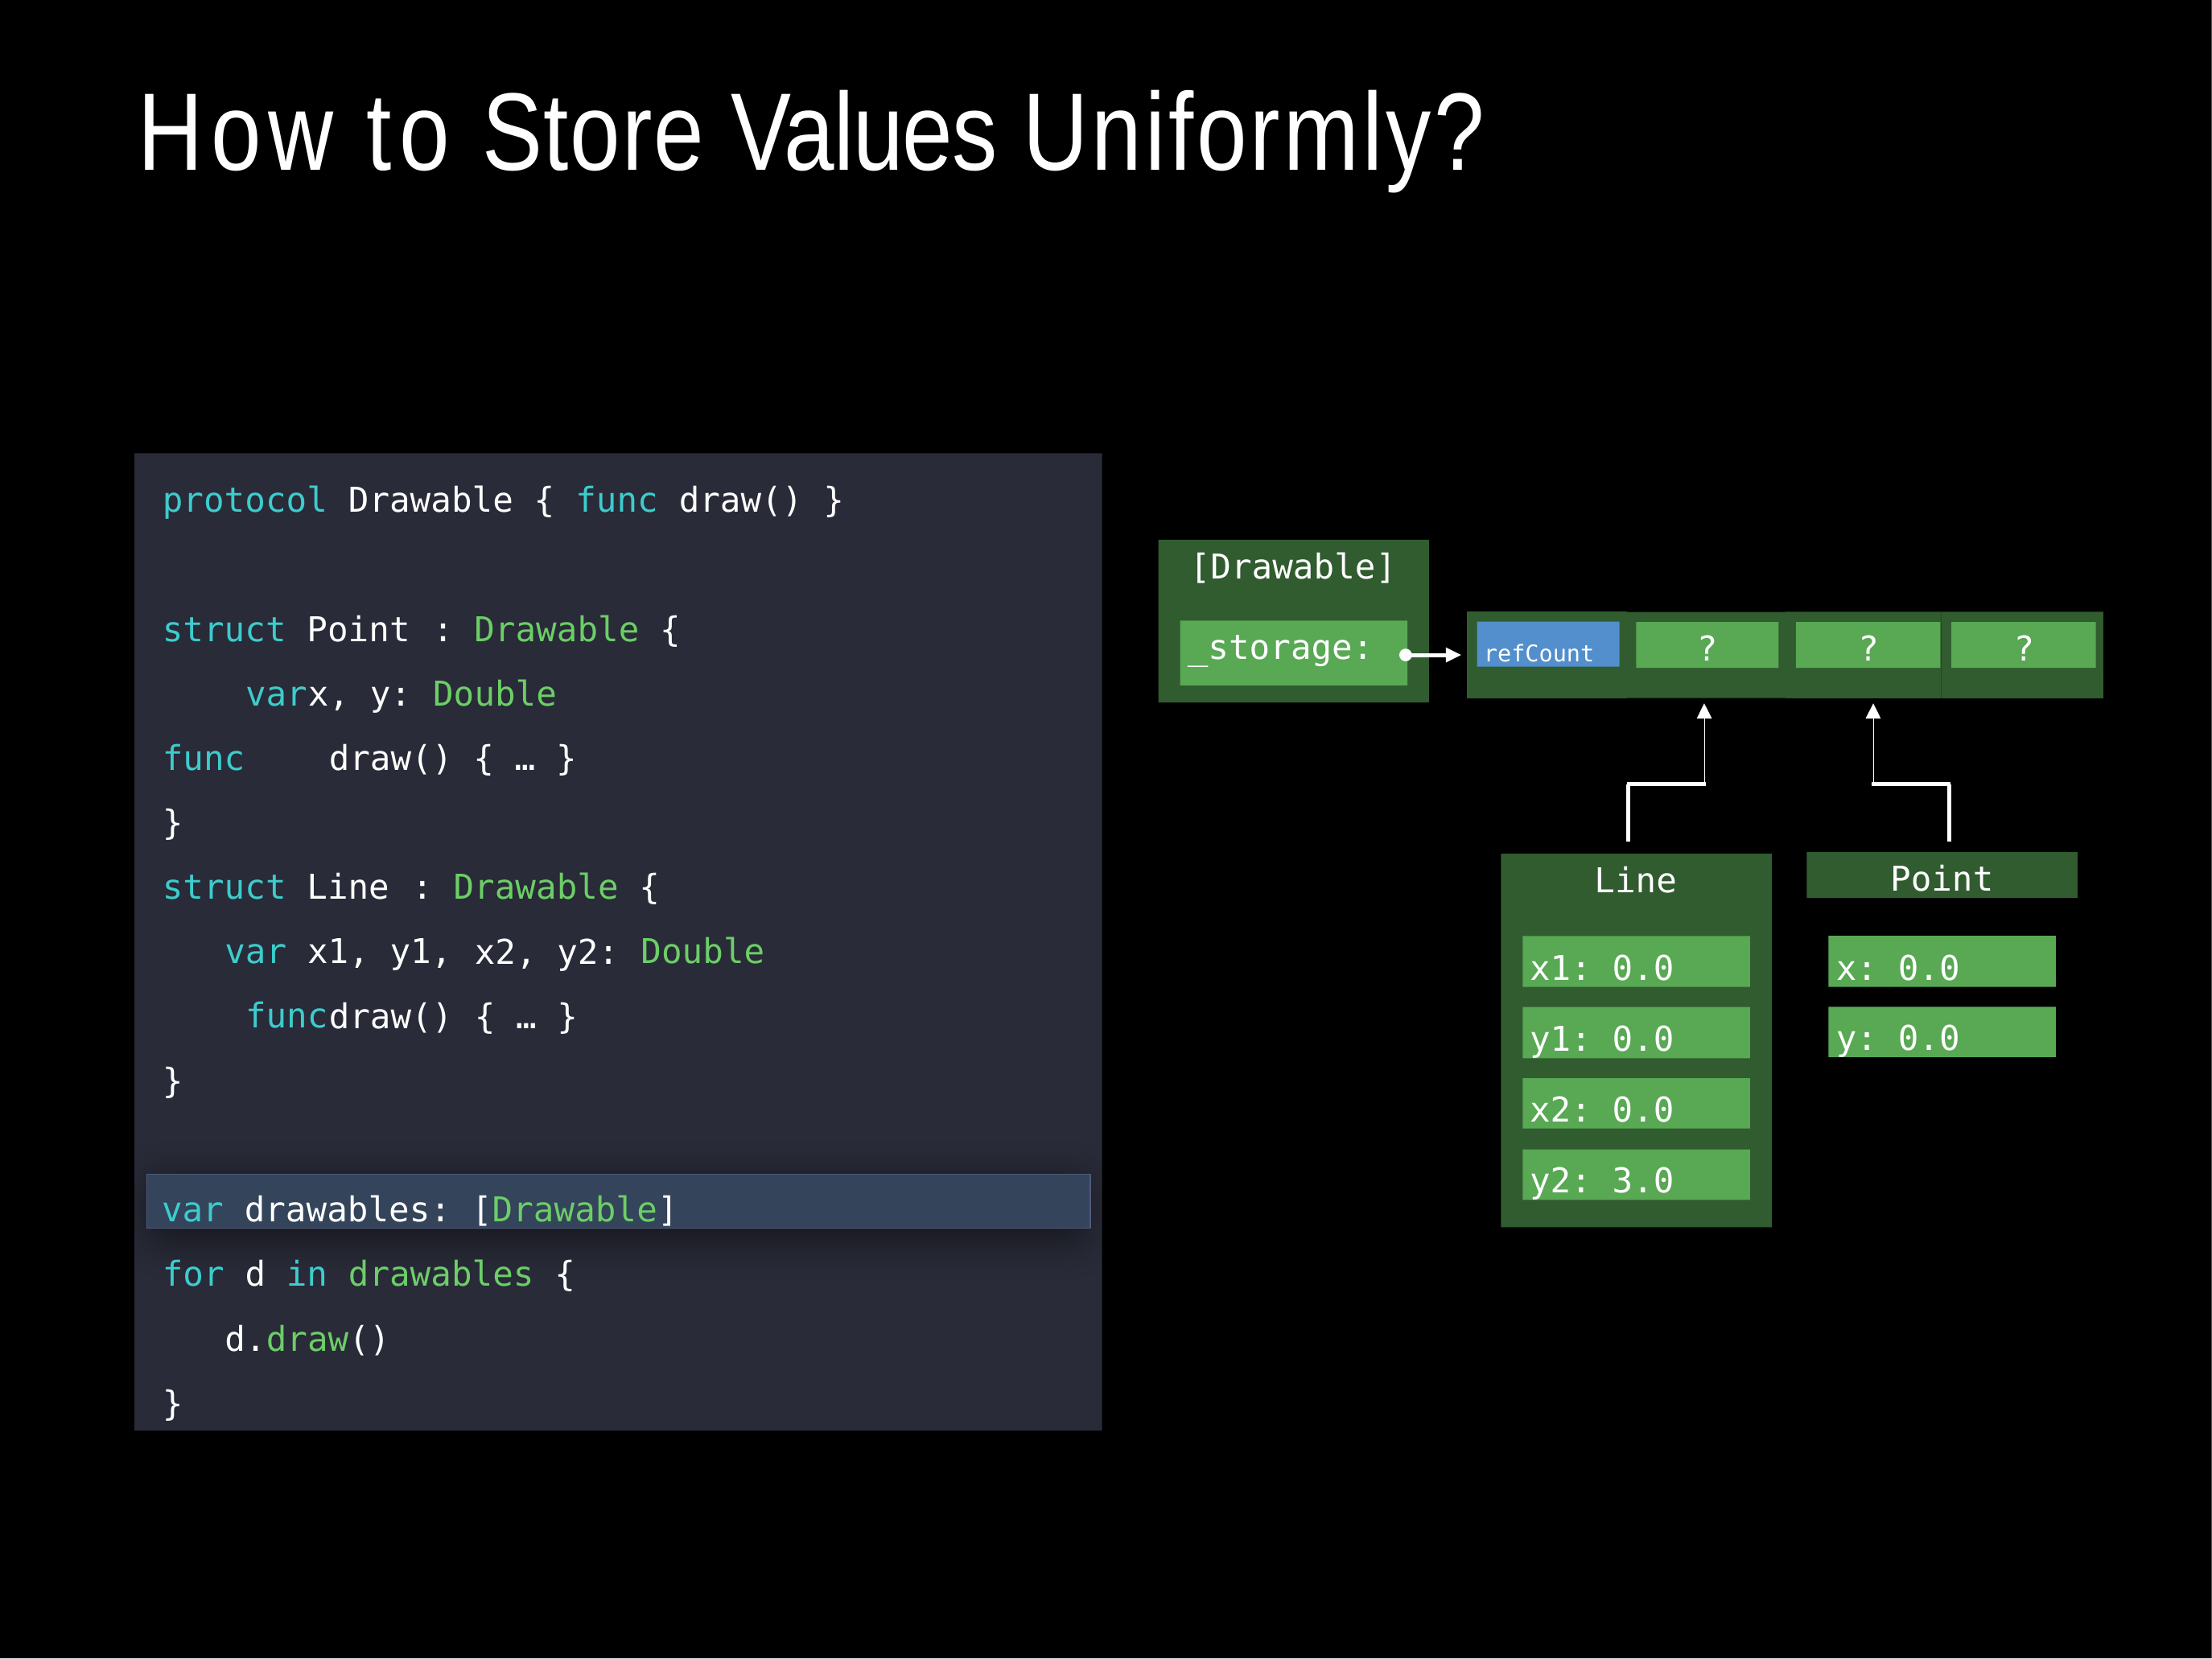

# How to Store Values Uniformly?

protocol Drawable { func draw() }

[Drawable]
struct Point  var
func
}
: Drawable {

_storage:
refCount
?
?
?

x, y:
Double

draw() { … }

struct Line  var x1, y1,  func
}
Point

Line
: Drawable {
Double
x2, y2:
{ … }
x: 0.0
x1: 0.0
draw()
y: 0.0
y1: 0.0
x2: 0.0

y2: 3.0
var drawables: [Drawable]
for d in drawables {
d.draw()
}